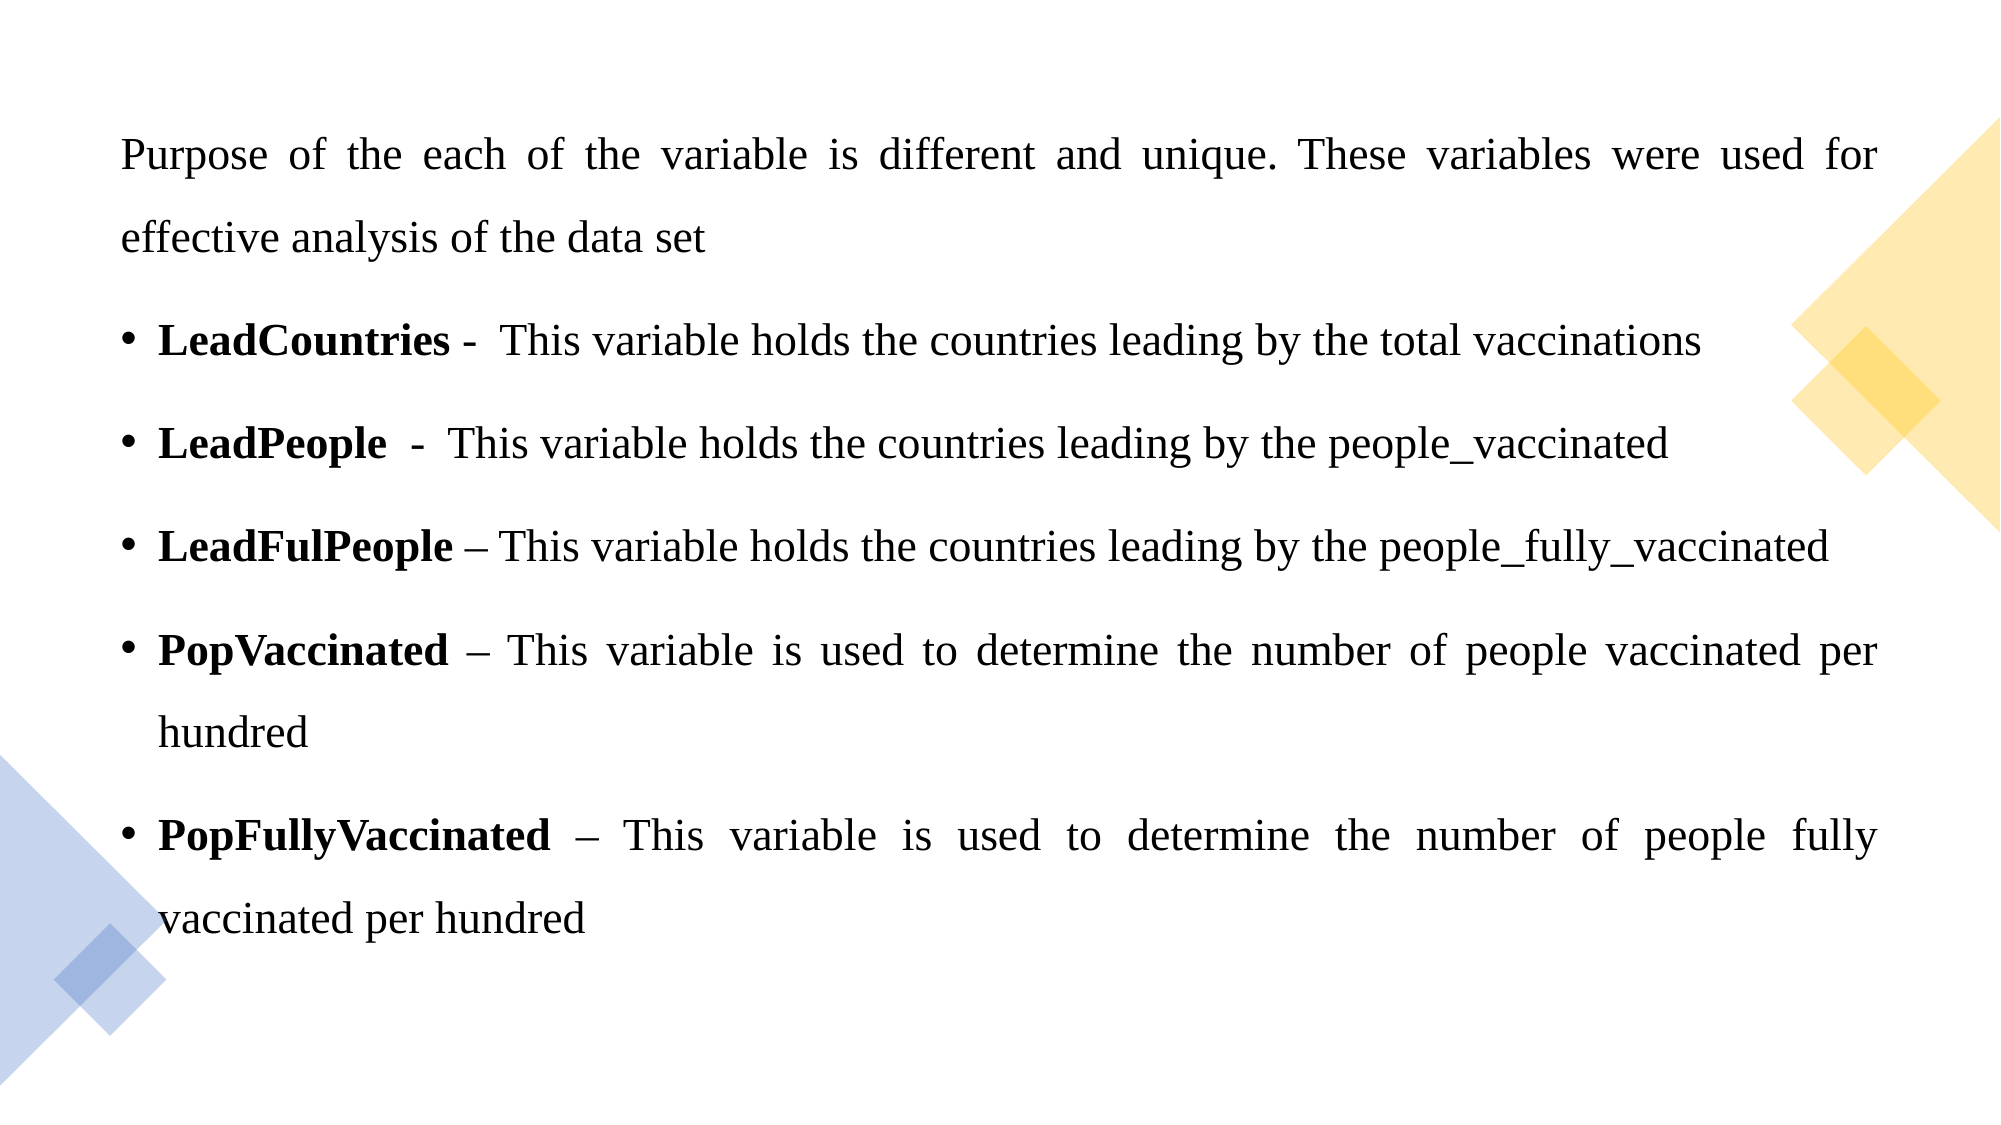

Purpose of the each of the variable is different and unique. These variables were used for effective analysis of the data set
LeadCountries -  This variable holds the countries leading by the total vaccinations
LeadPeople  -  This variable holds the countries leading by the people_vaccinated
LeadFulPeople – This variable holds the countries leading by the people_fully_vaccinated
PopVaccinated – This variable is used to determine the number of people vaccinated per hundred
PopFullyVaccinated – This variable is used to determine the number of people fully vaccinated per hundred